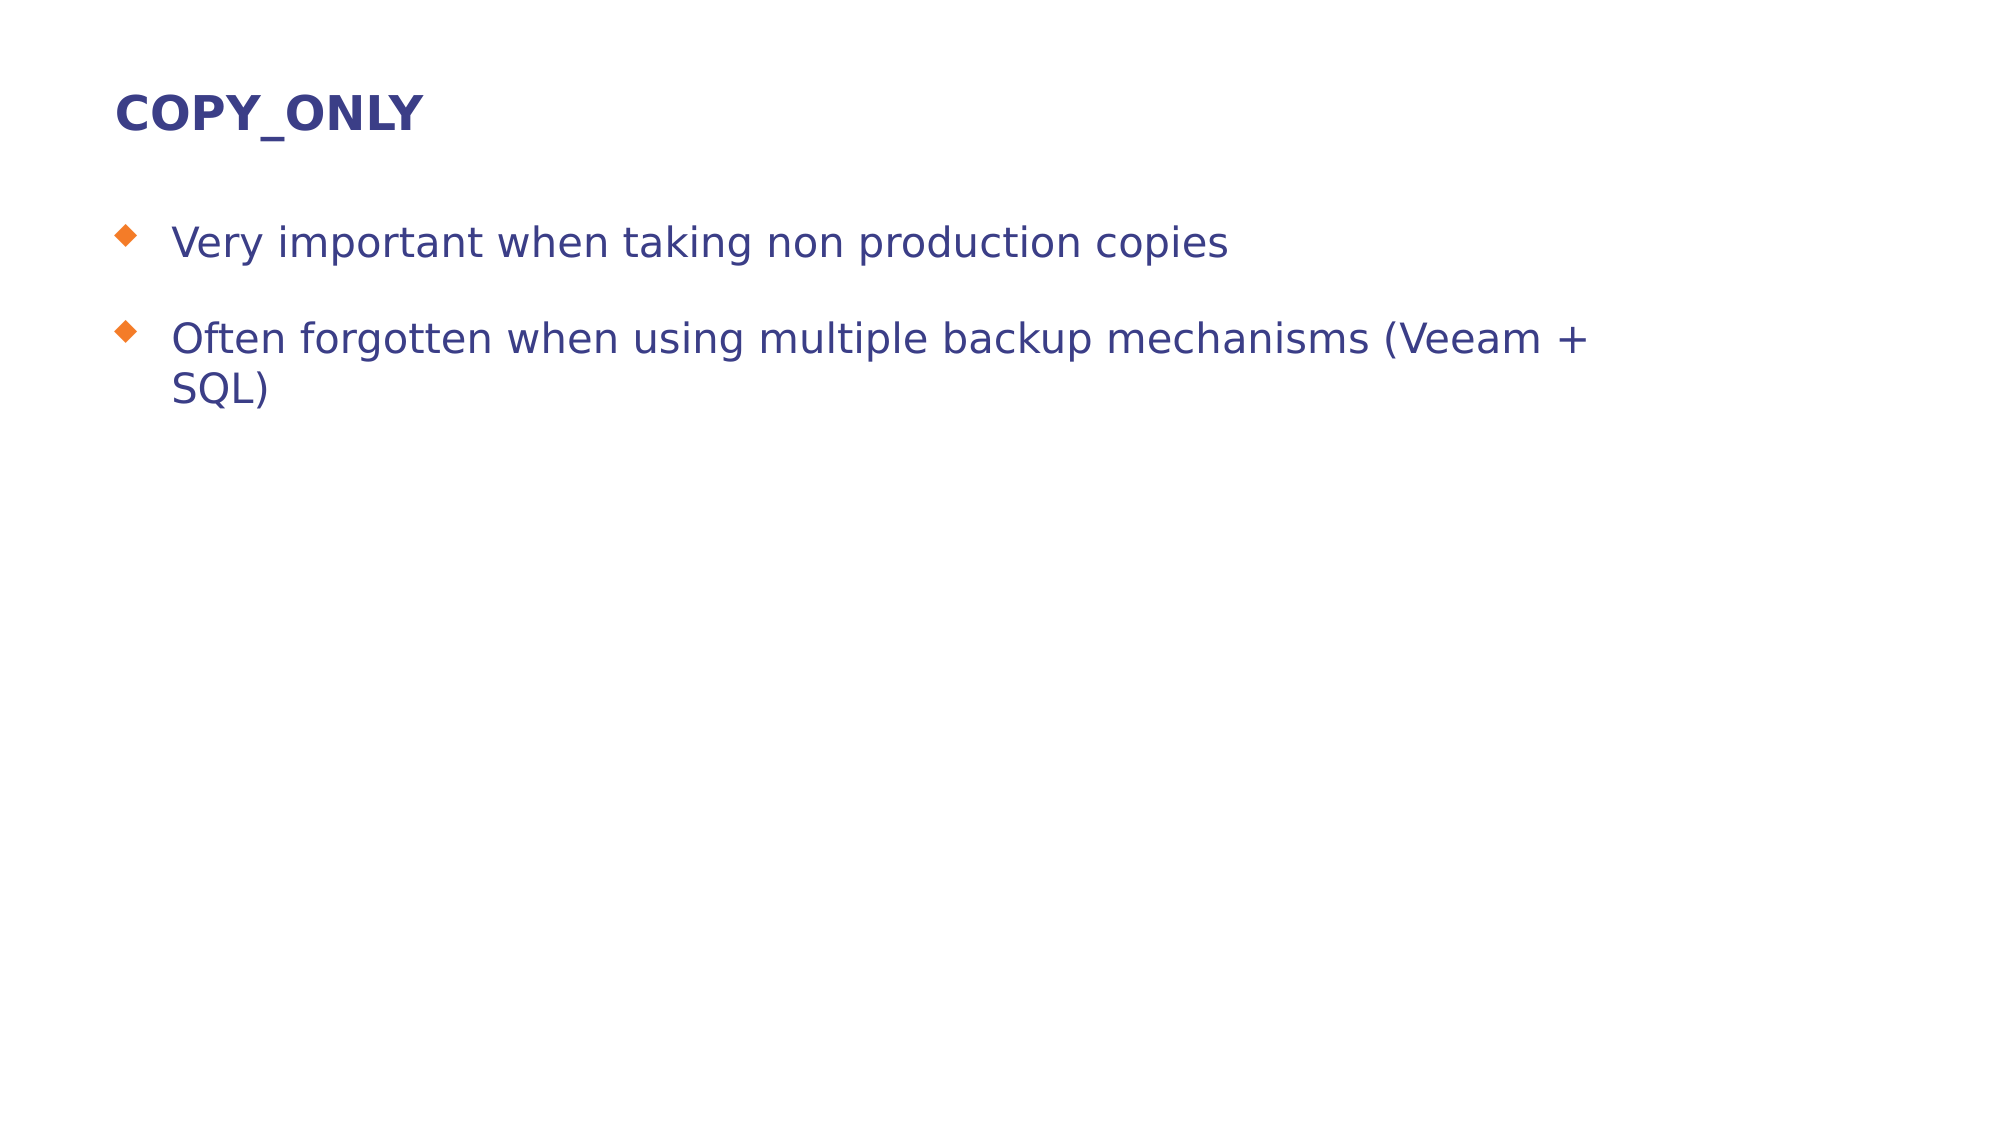

# COPY_ONLY
Very important when taking non production copies
Often forgotten when using multiple backup mechanisms (Veeam + SQL)